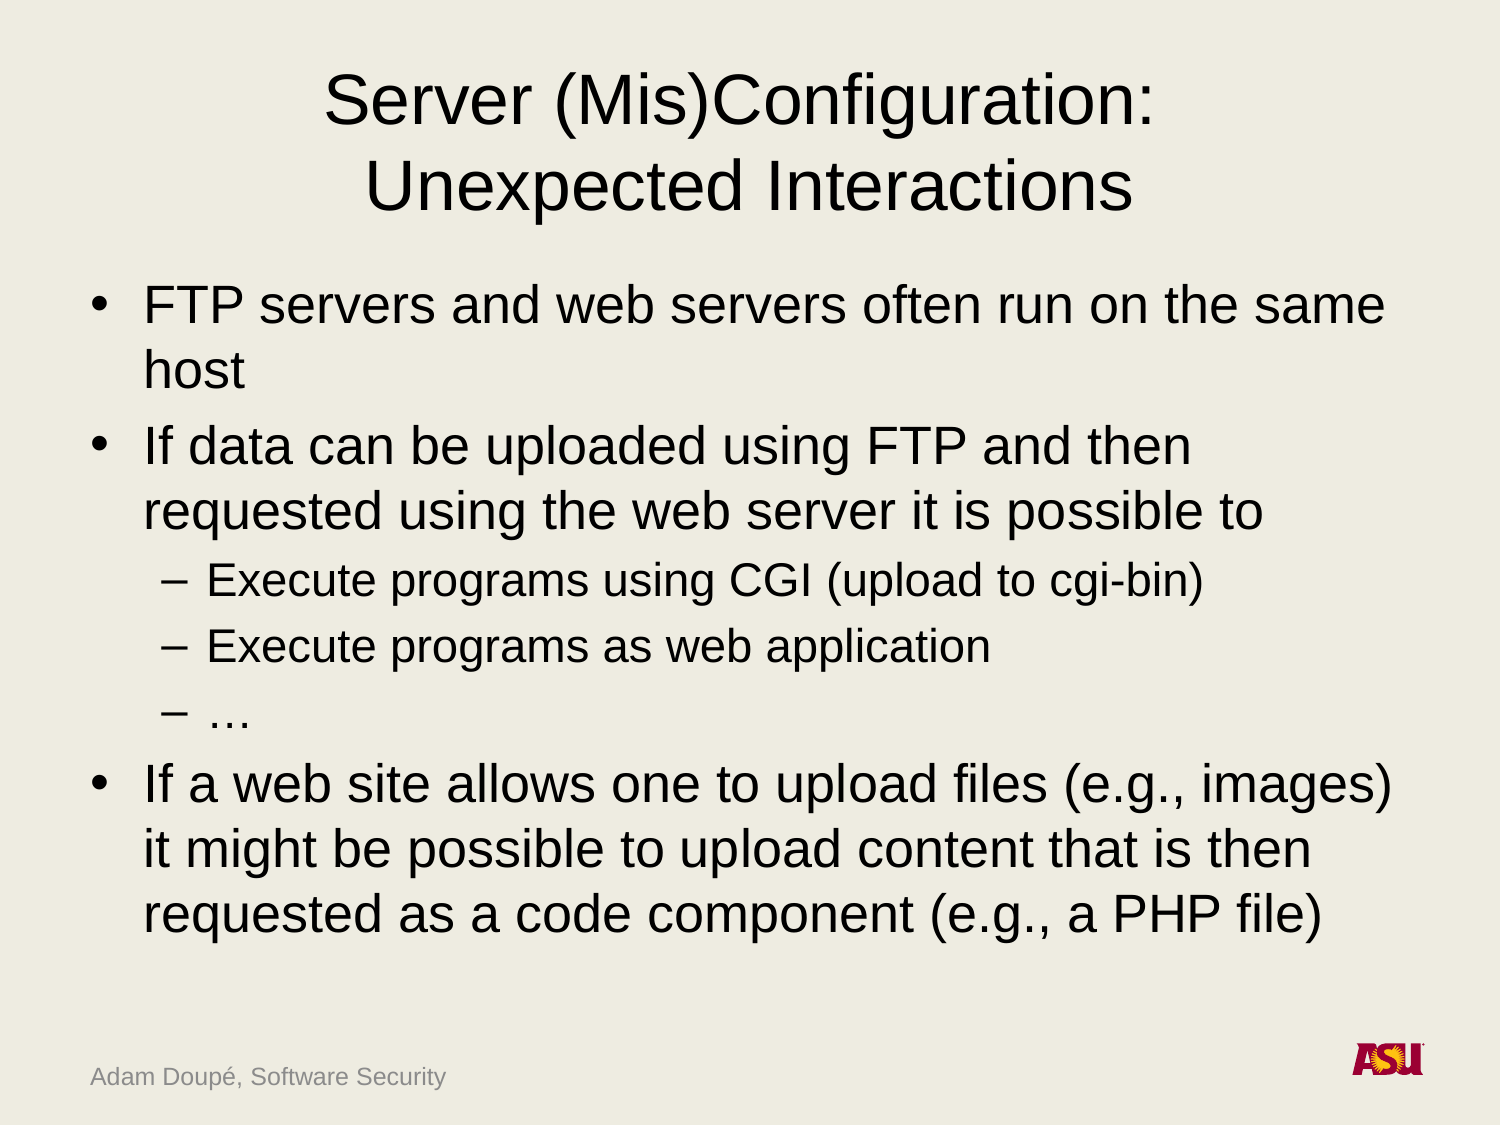

# Server (Mis)Configuration: Unexpected Interactions
FTP servers and web servers often run on the same host
If data can be uploaded using FTP and then requested using the web server it is possible to
Execute programs using CGI (upload to cgi-bin)
Execute programs as web application
…
If a web site allows one to upload files (e.g., images) it might be possible to upload content that is then requested as a code component (e.g., a PHP file)